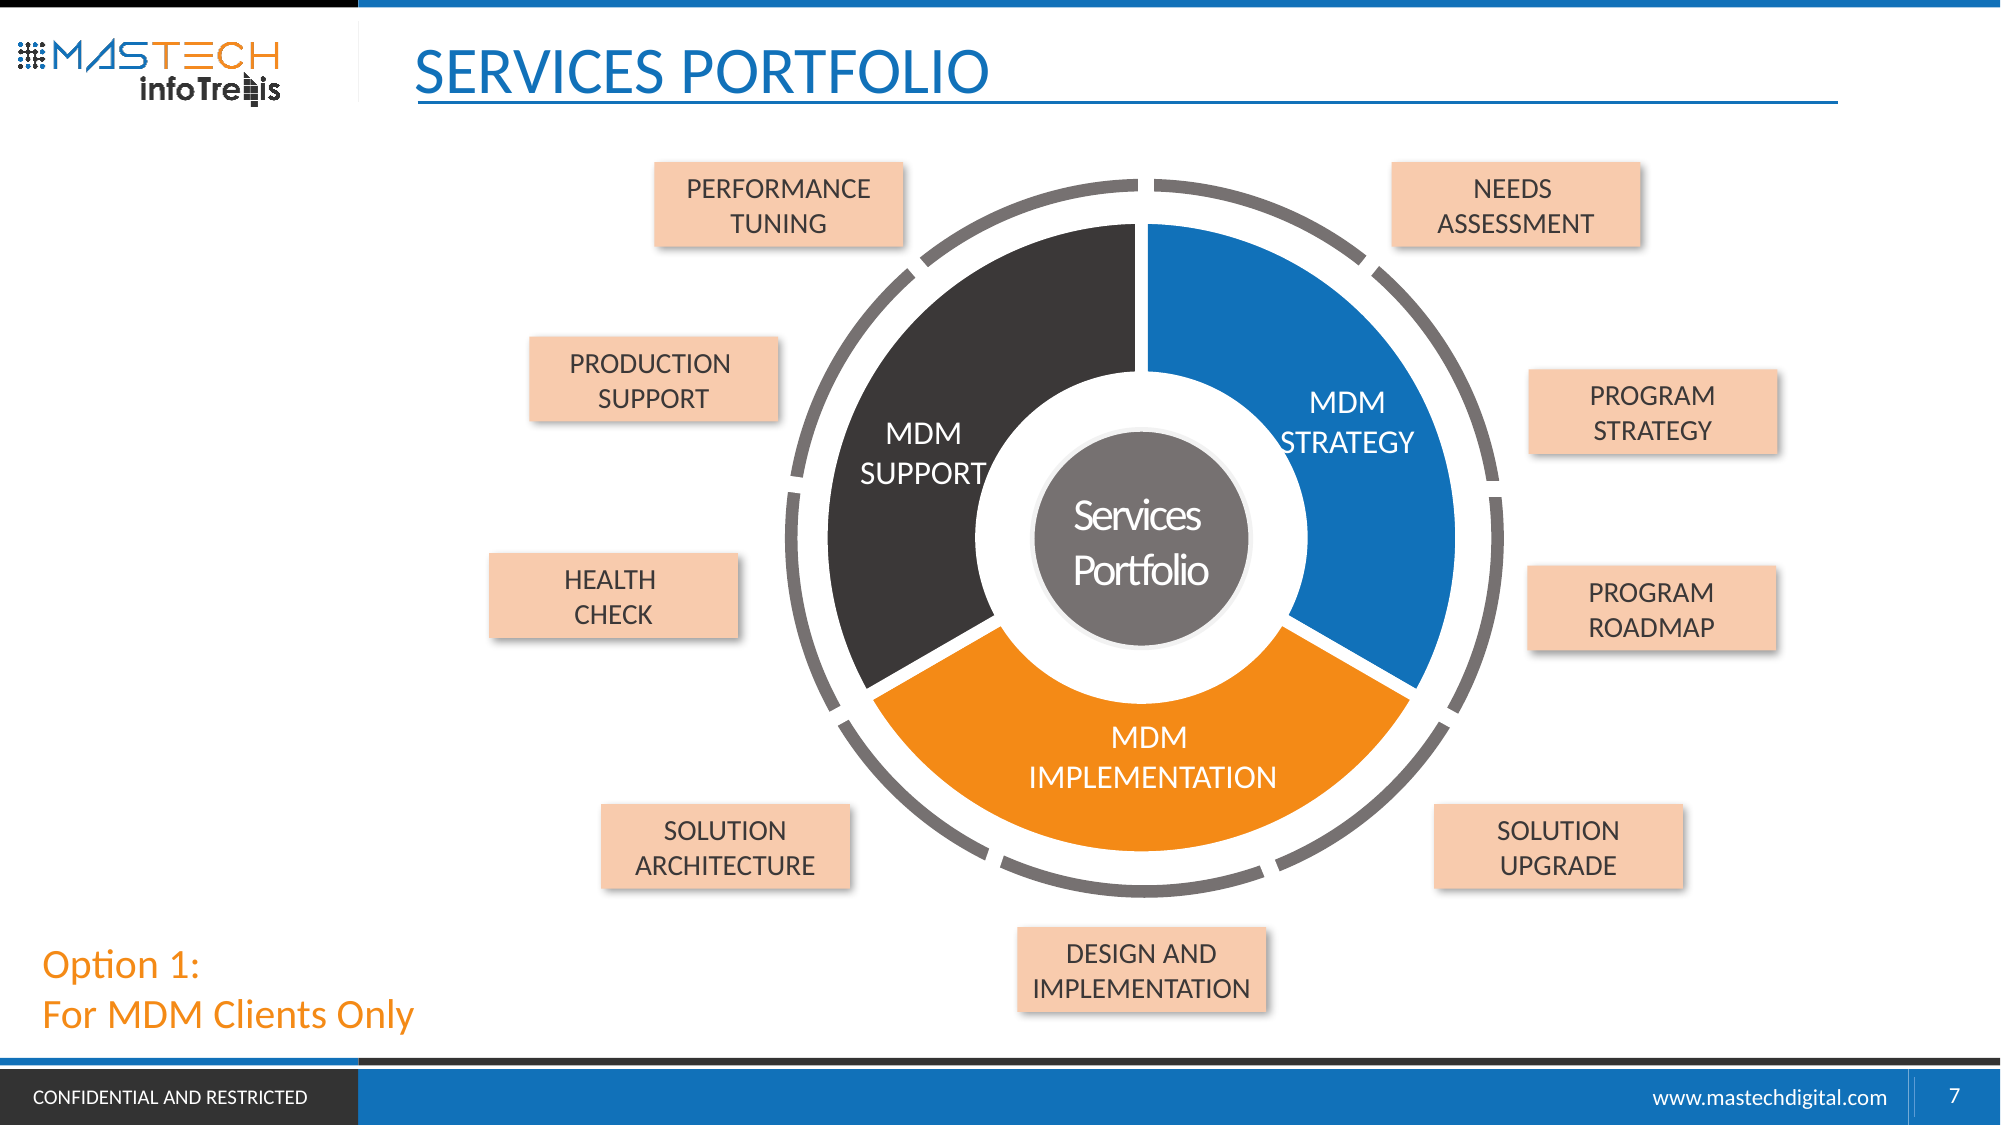

Services Portfolio
Performance
Tuning
Needs
Assessment

### Chart

| Category | Sales |
|---|---|
| 1st Qtr | 33.3333 |
| 2nd Qtr | 33.3333 |
| 3rd Qtr | 33.33333 |
Production
Support
PROGRAM STRATEGY
MDM Strategy
MDM support

Services
Portfolio
Health
Check
PROGRAM roadmap
MDM
Implementation
Solution Architecture
Solution Upgrade
Design and Implementation
Option 1:
For MDM Clients Only